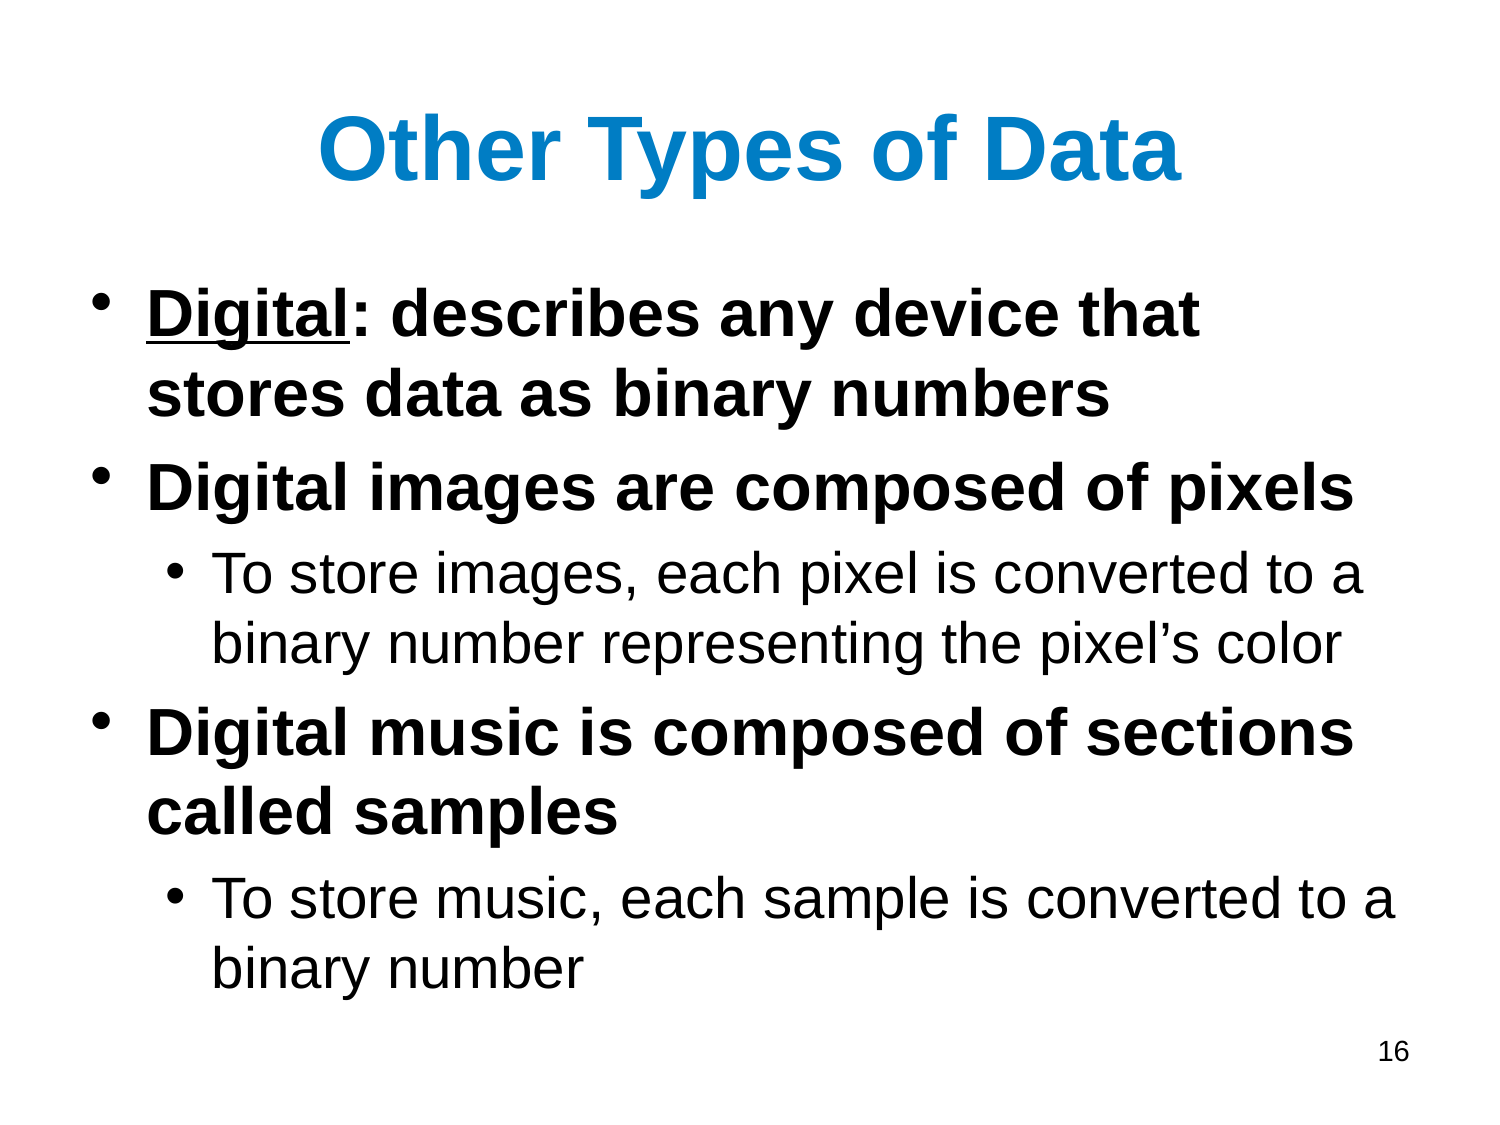

# Other Types of Data
Digital: describes any device that stores data as binary numbers
Digital images are composed of pixels
To store images, each pixel is converted to a binary number representing the pixel’s color
Digital music is composed of sections called samples
To store music, each sample is converted to a binary number
16